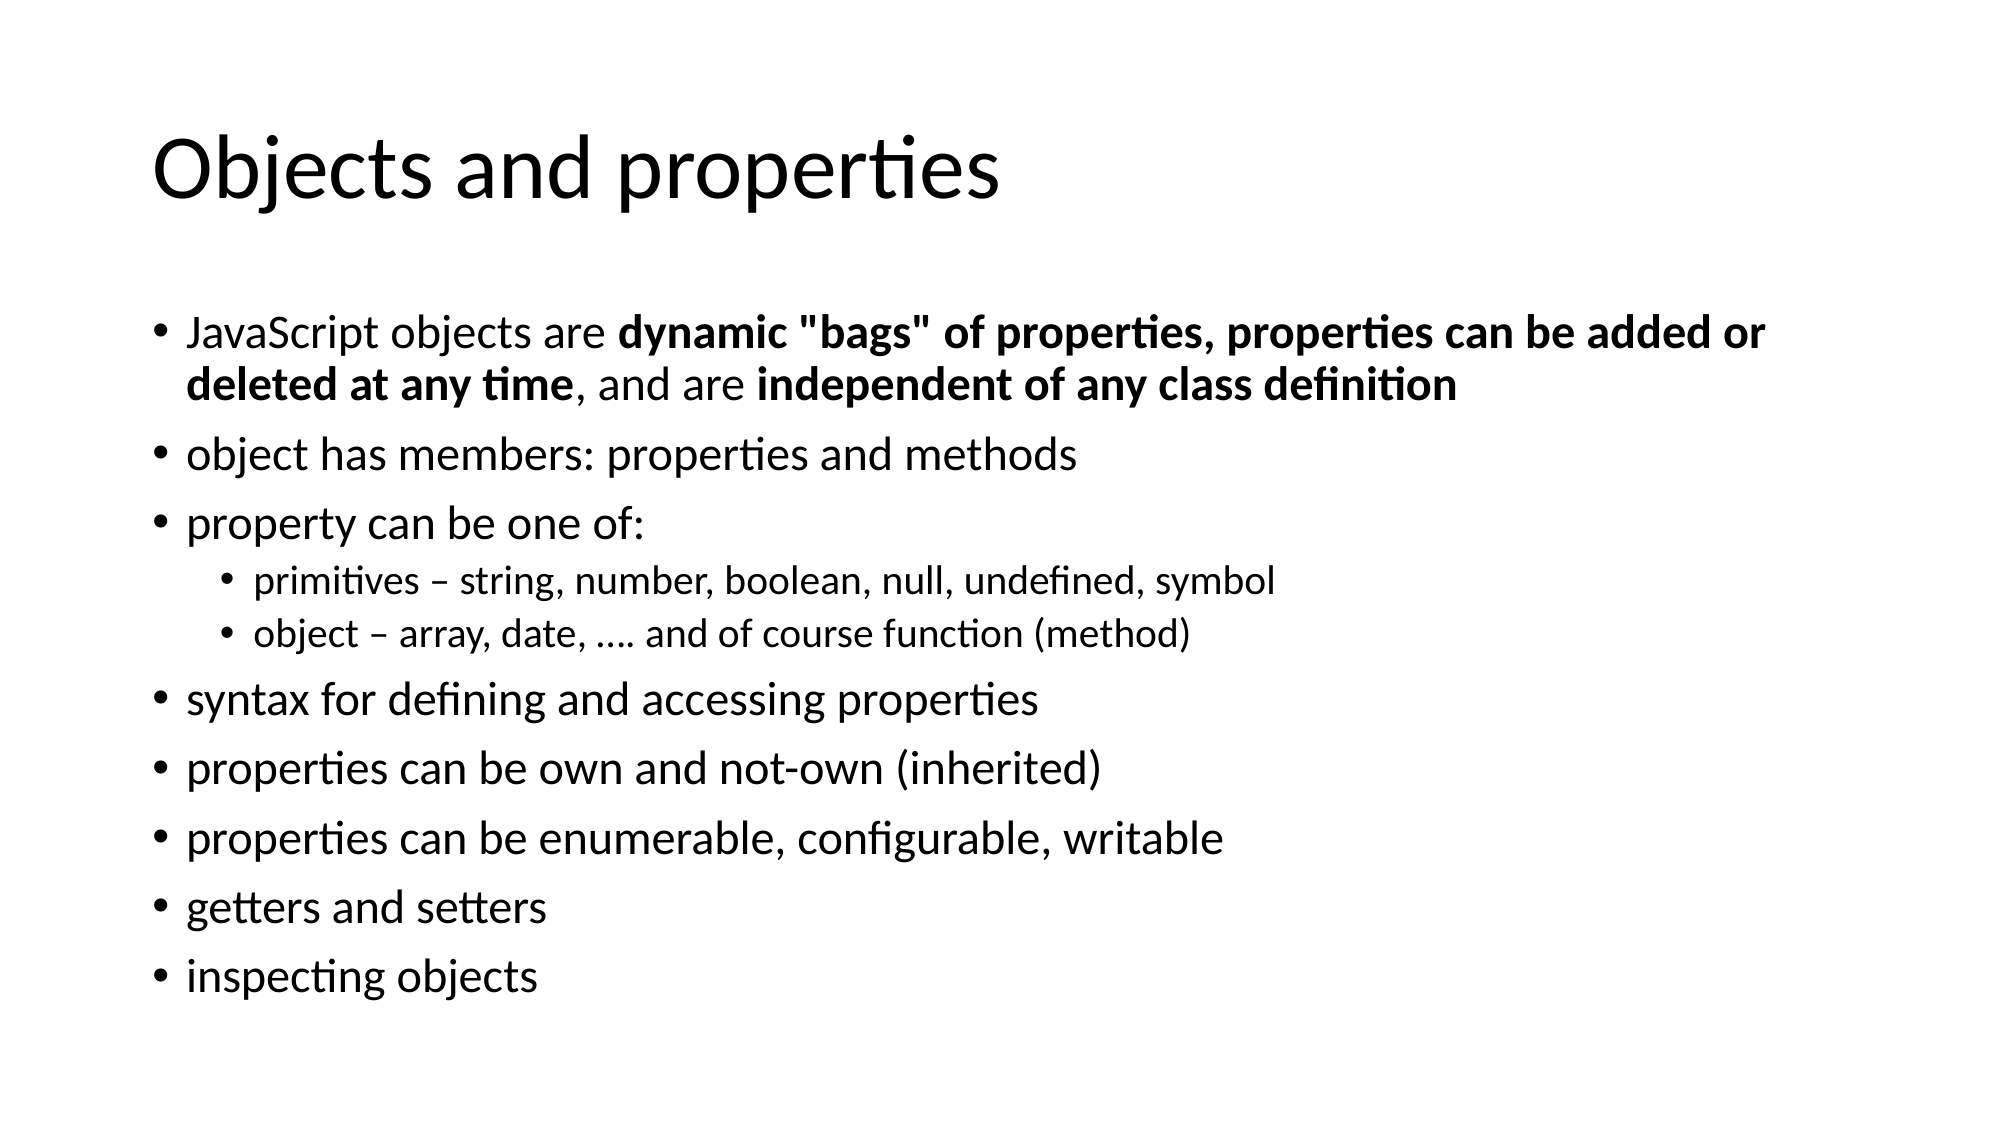

# Objects and properties
JavaScript objects are dynamic "bags" of properties, properties can be added or deleted at any time, and are independent of any class definition
object has members: properties and methods
property can be one of:
primitives – string, number, boolean, null, undefined, symbol
object – array, date, …. and of course function (method)
syntax for defining and accessing properties
properties can be own and not-own (inherited)
properties can be enumerable, configurable, writable
getters and setters
inspecting objects